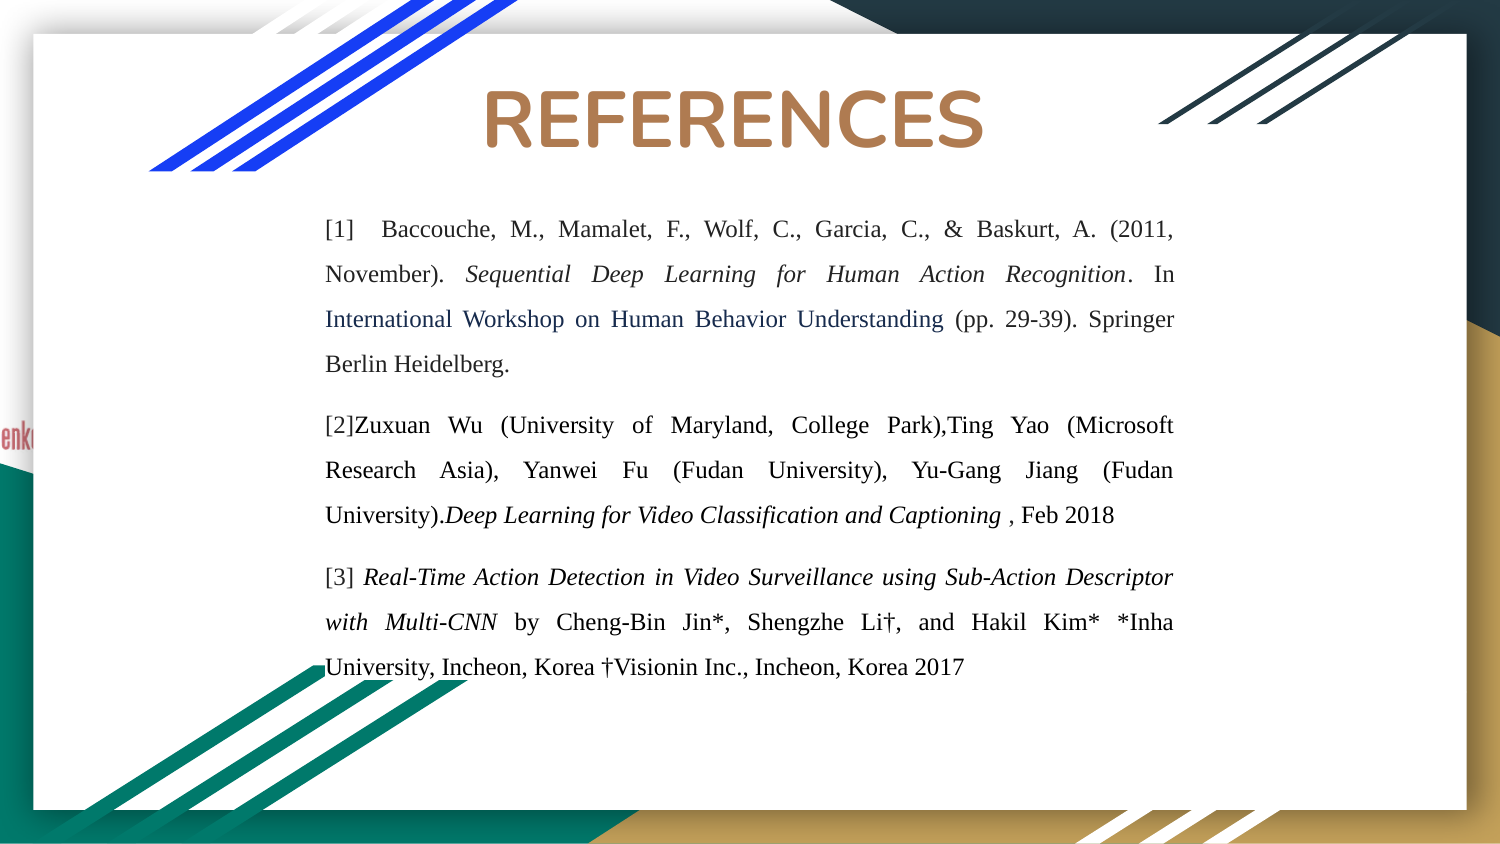

# REFERENCES
[1]  Baccouche, M., Mamalet, F., Wolf, C., Garcia, C., & Baskurt, A. (2011, November). Sequential Deep Learning for Human Action Recognition. In International Workshop on Human Behavior Understanding (pp. 29-39). Springer Berlin Heidelberg.
[2]Zuxuan Wu (University of Maryland, College Park),Ting Yao (Microsoft Research Asia), Yanwei Fu (Fudan University), Yu-Gang Jiang (Fudan University).Deep Learning for Video Classification and Captioning , Feb 2018
[3] Real-Time Action Detection in Video Surveillance using Sub-Action Descriptor with Multi-CNN by Cheng-Bin Jin*, Shengzhe Li†, and Hakil Kim* *Inha University, Incheon, Korea †Visionin Inc., Incheon, Korea 2017